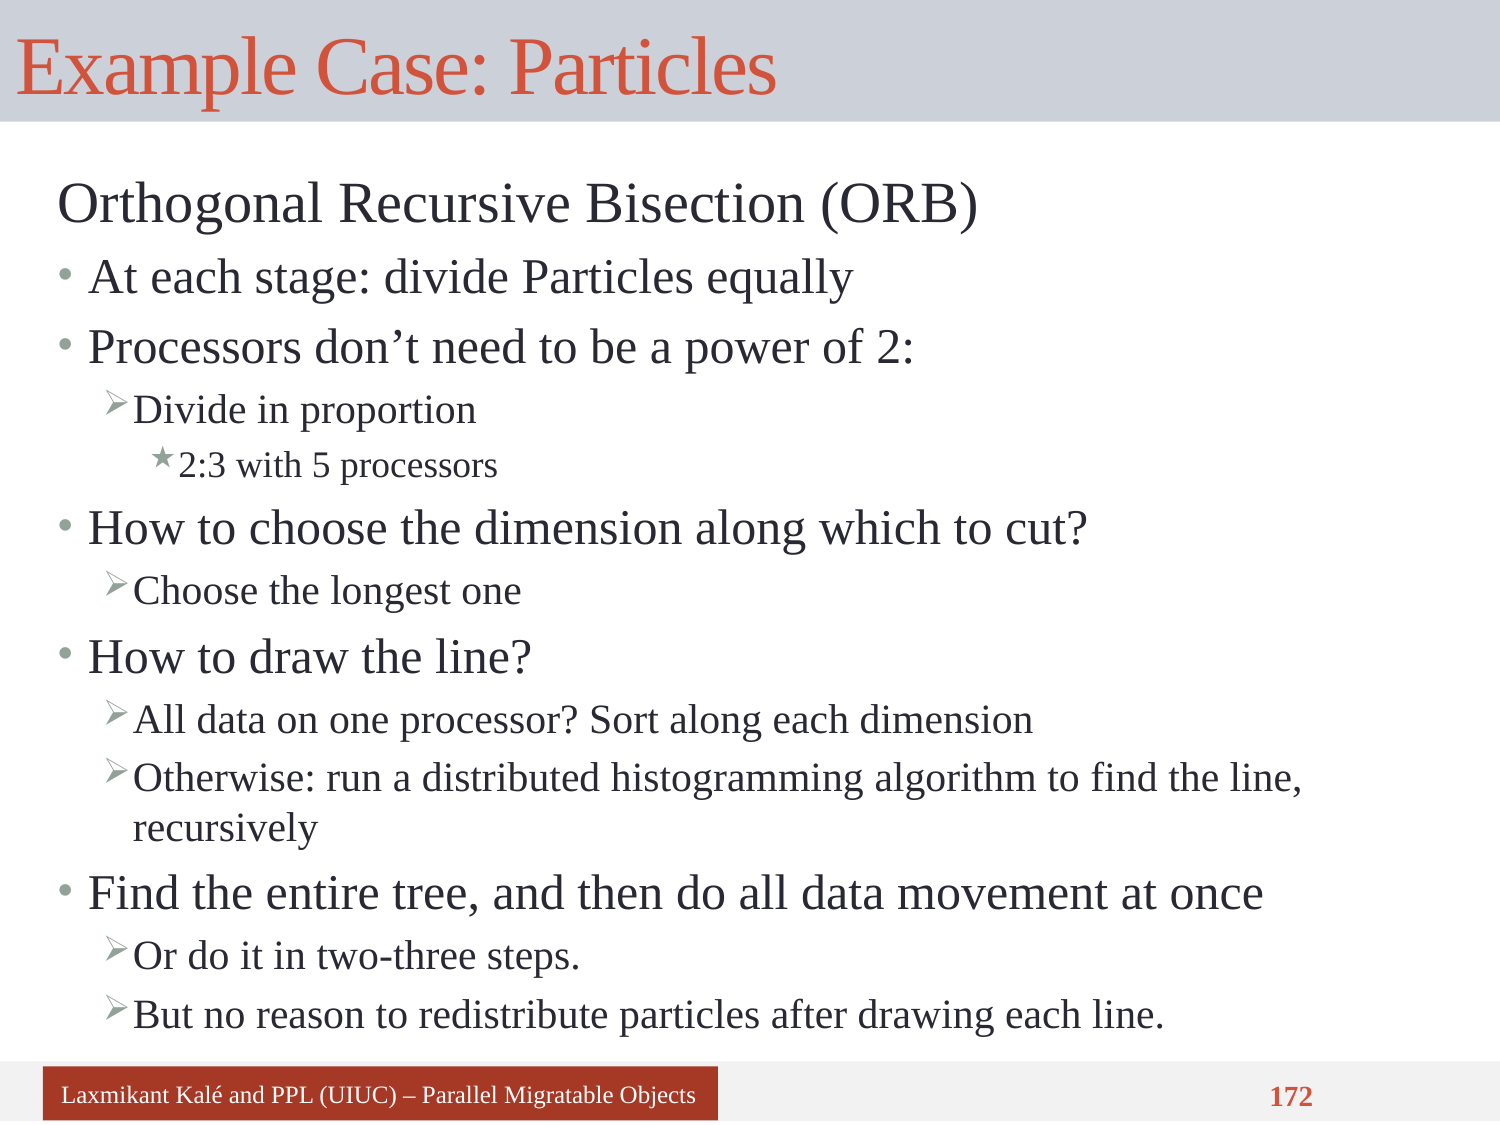

# Example Case: Particles
Orthogonal Recursive Bisection (ORB)
At each stage: divide Particles equally
Processors don’t need to be a power of 2:
Divide in proportion
2:3 with 5 processors
How to choose the dimension along which to cut?
Choose the longest one
How to draw the line?
All data on one processor? Sort along each dimension
Otherwise: run a distributed histogramming algorithm to find the line, recursively
Find the entire tree, and then do all data movement at once
Or do it in two-three steps.
But no reason to redistribute particles after drawing each line.
Laxmikant Kalé and PPL (UIUC) – Parallel Migratable Objects
172